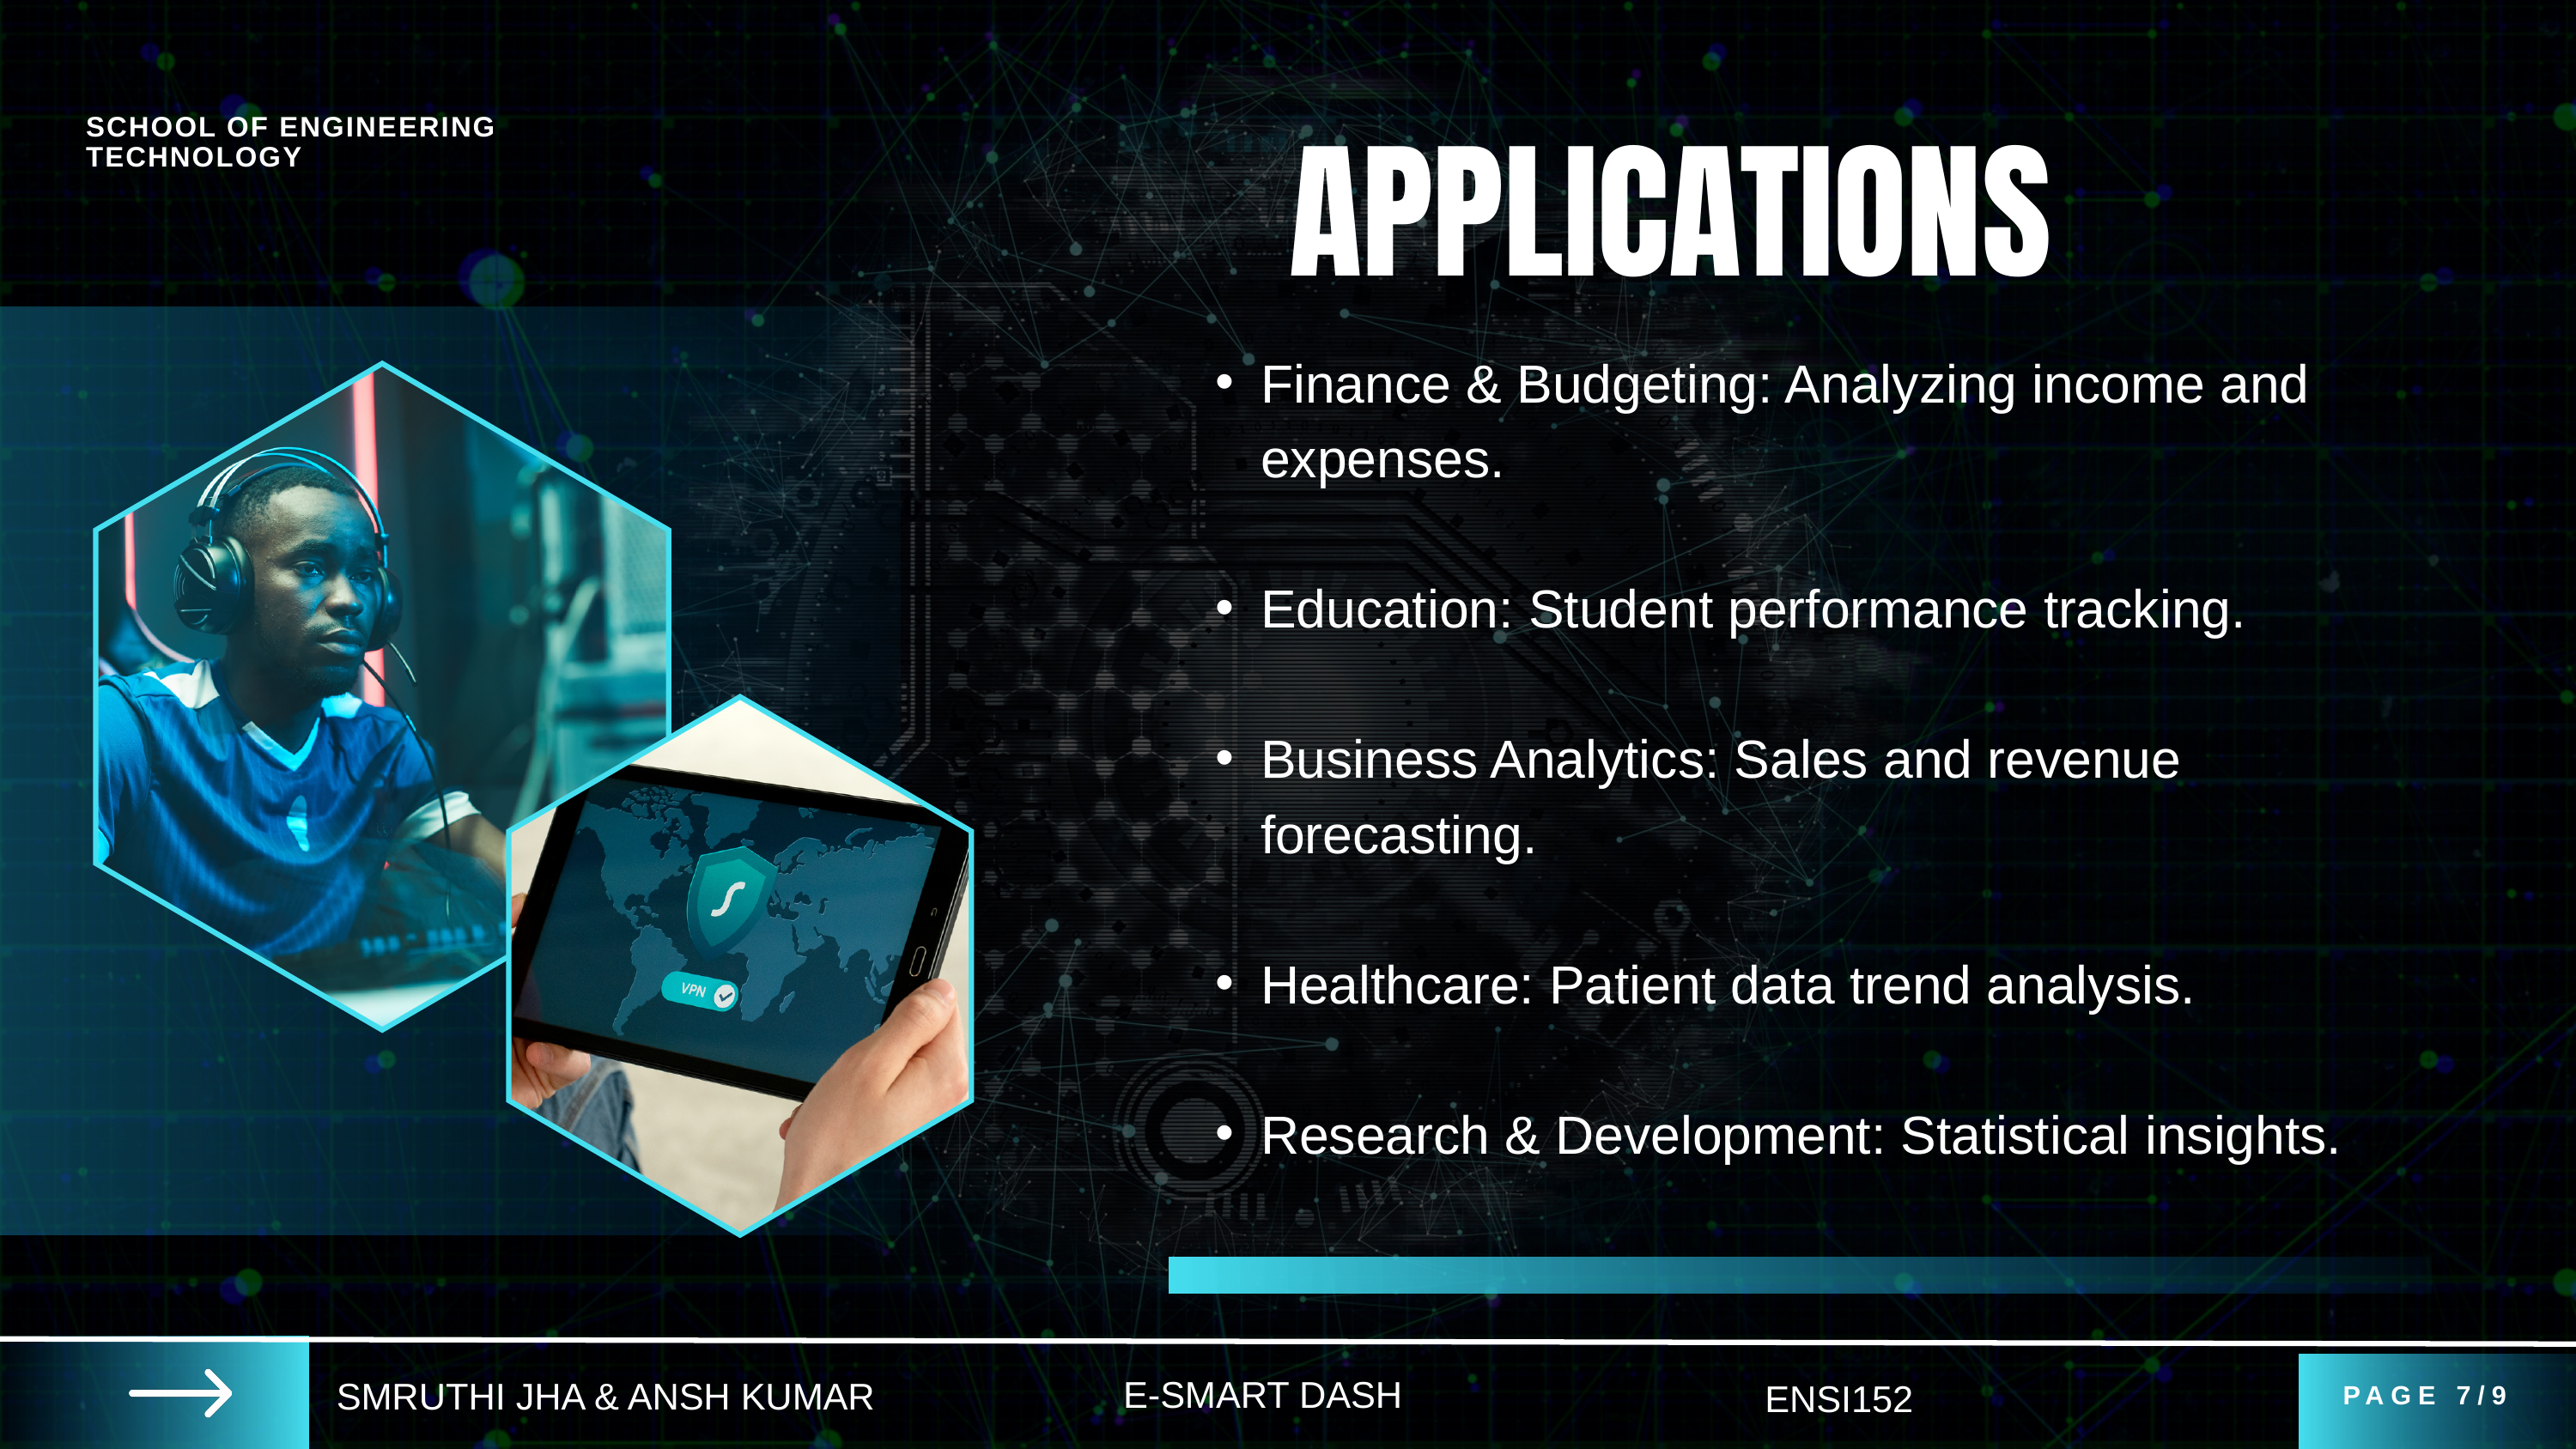

SCHOOL OF ENGINEERING TECHNOLOGY
APPLICATIONS

Finance & Budgeting: Analyzing income and expenses.

Education: Student performance tracking.

Business Analytics: Sales and revenue forecasting.

Healthcare: Patient data trend analysis.

Research & Development: Statistical insights.

E-SMART DASH
SMRUTHI JHA & ANSH KUMAR
ENSI152

PAGE 7/9